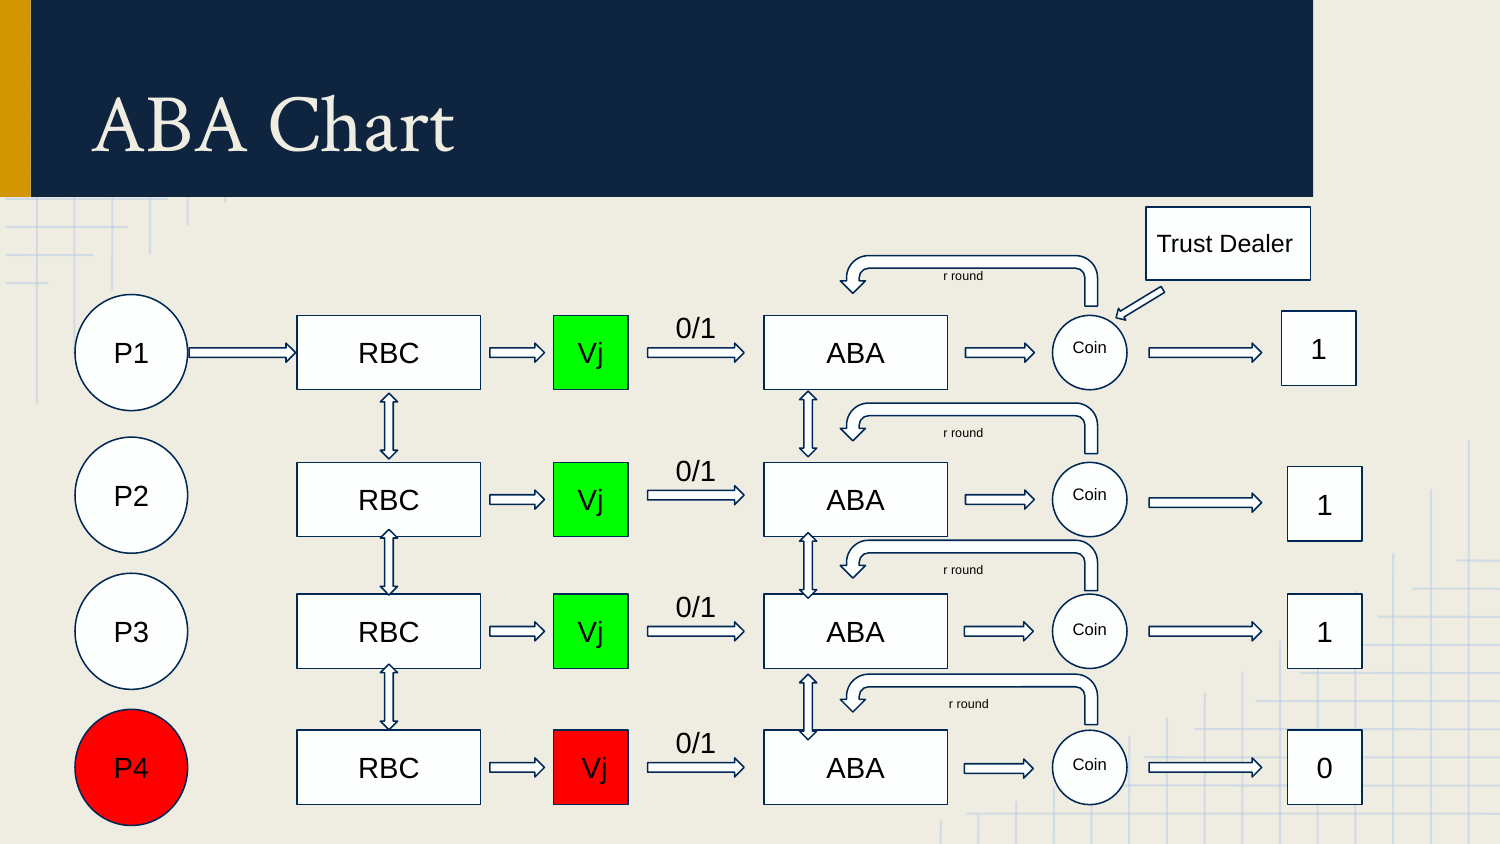

# ABA Chart

Trust Dealer

r round

0/1

1
P1
RBC
Vj
ABA
Coin

r round

0/1
P2

RBC
Vj
ABA

1
Coin

r round

0/1

P3
RBC
Vj
ABA
1
Coin

r round

0/1

P4
RBC
Vj
ABA
0
Coin